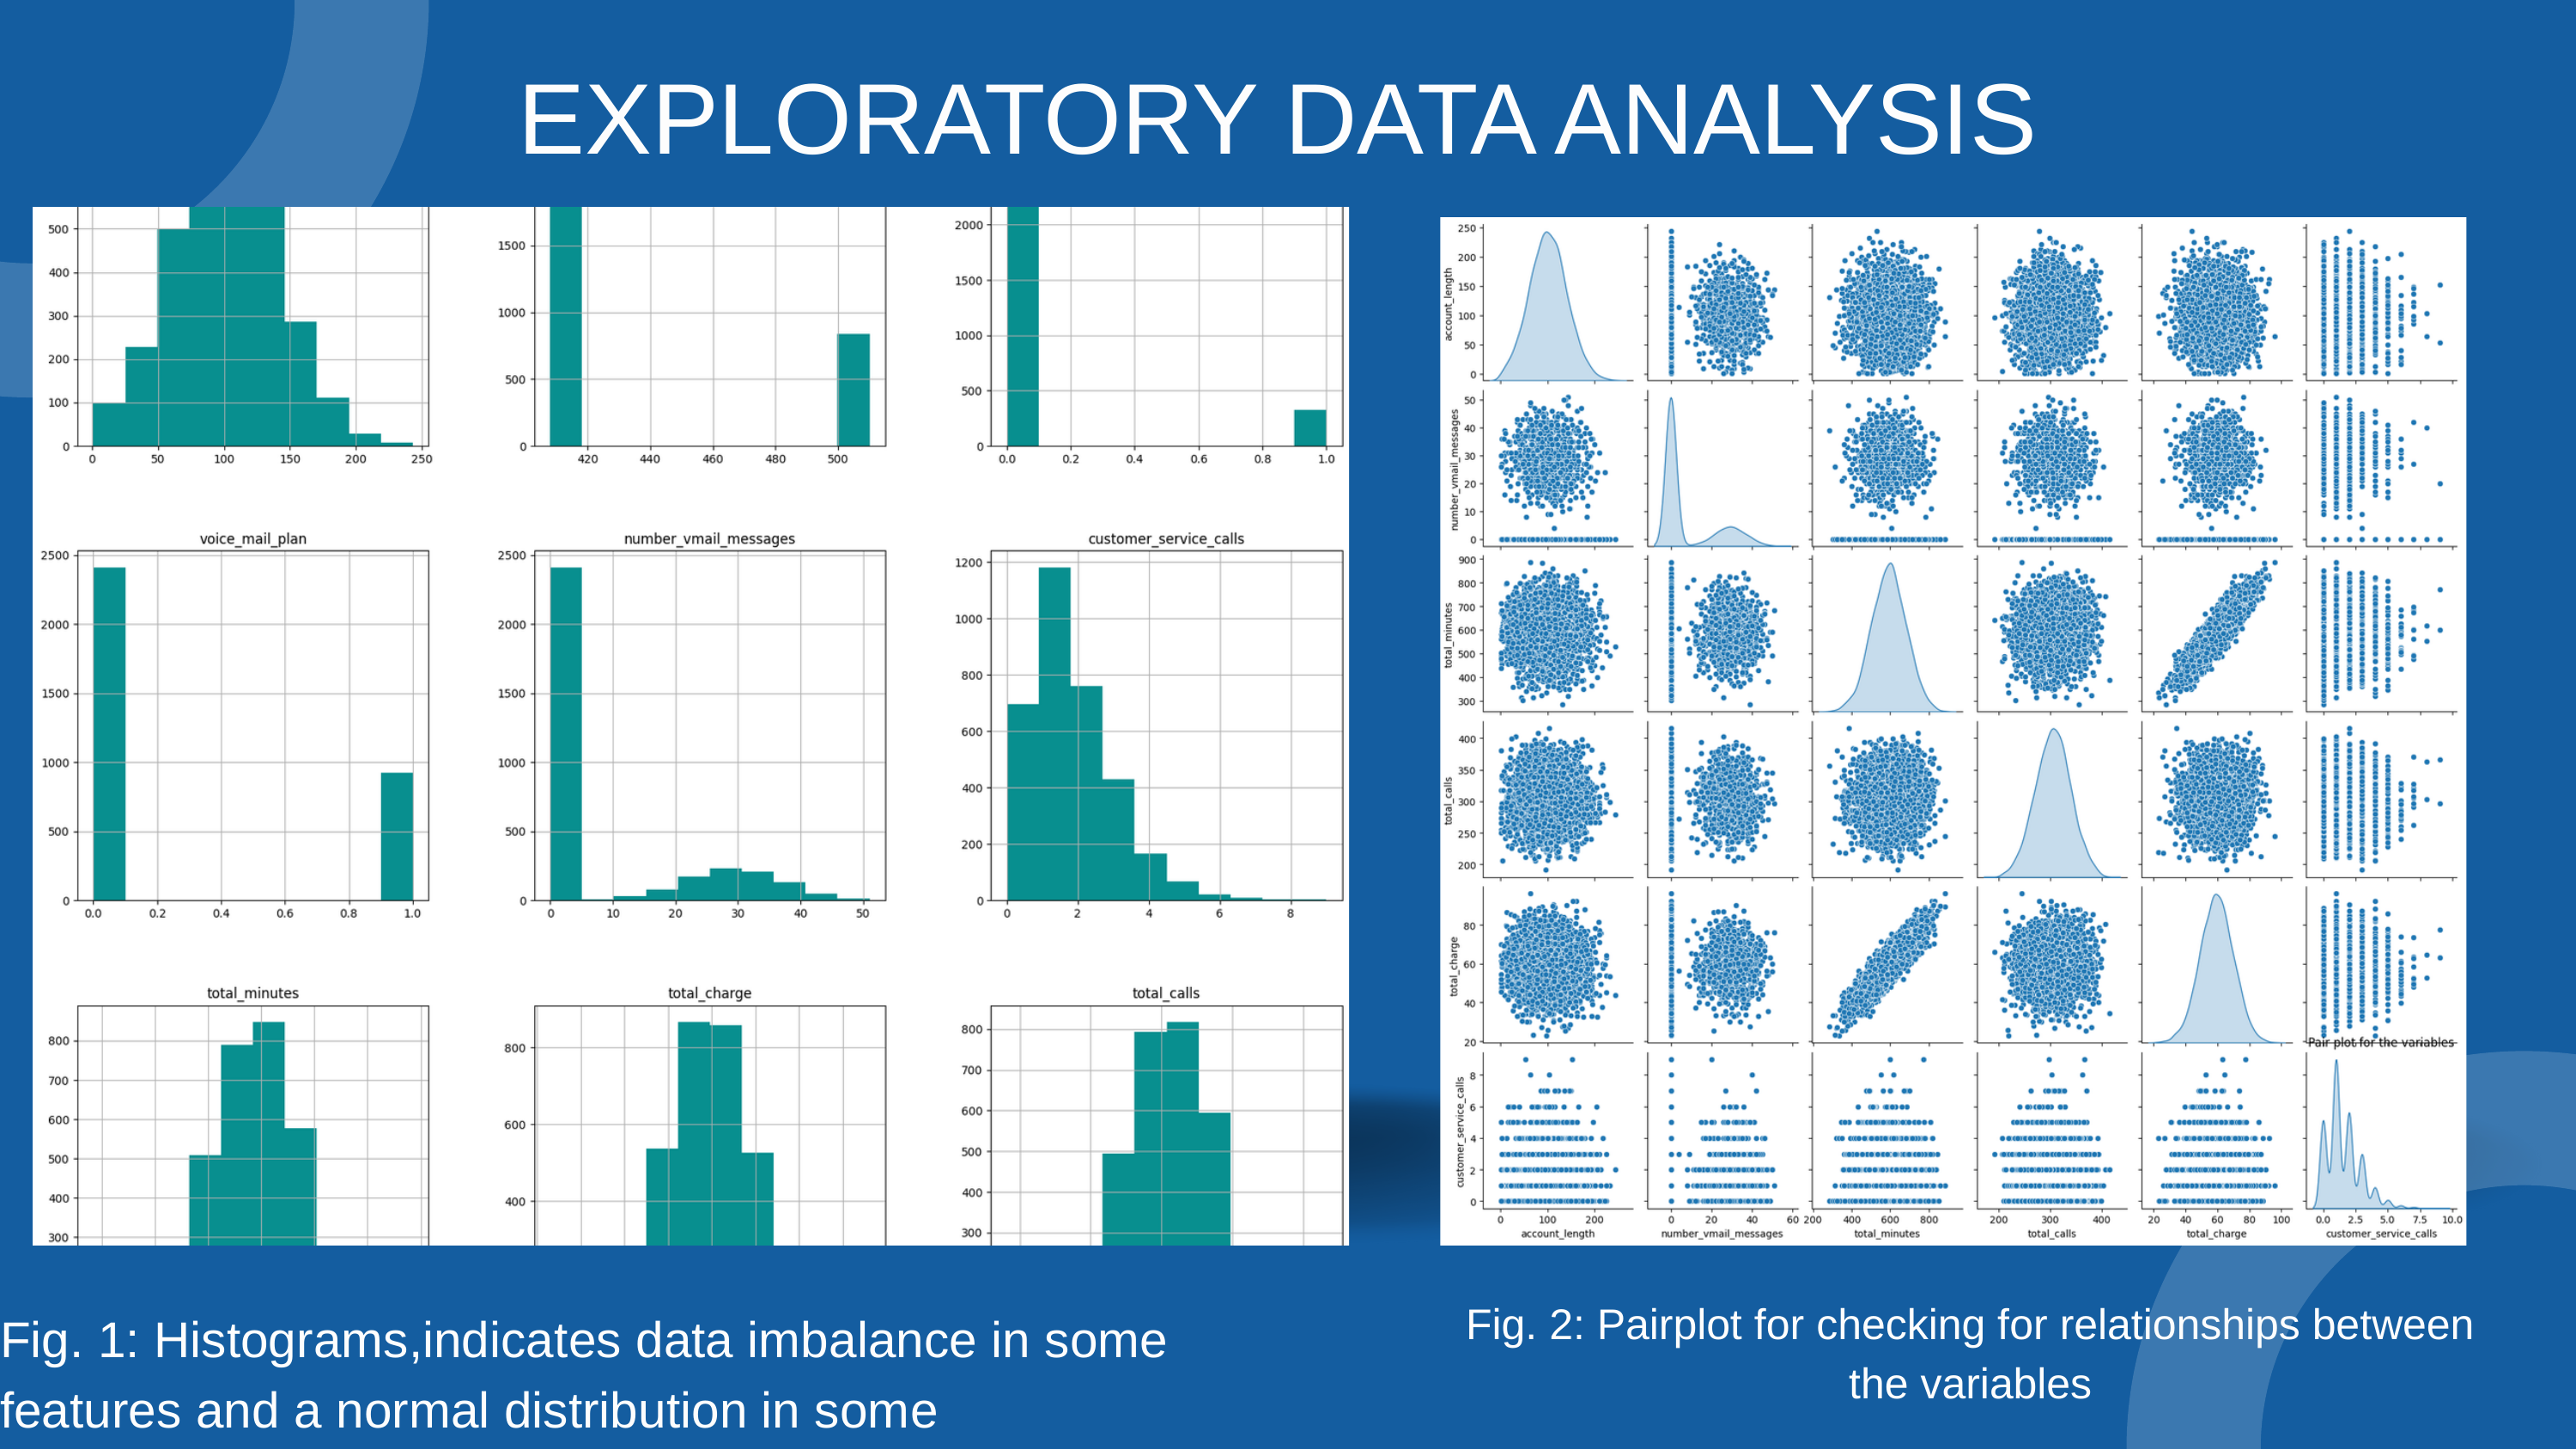

EXPLORATORY DATA ANALYSIS

Fig. 2: Pairplot for checking for relationships between the variables
Fig. 1: Histograms,indicates data imbalance in some features and a normal distribution in some